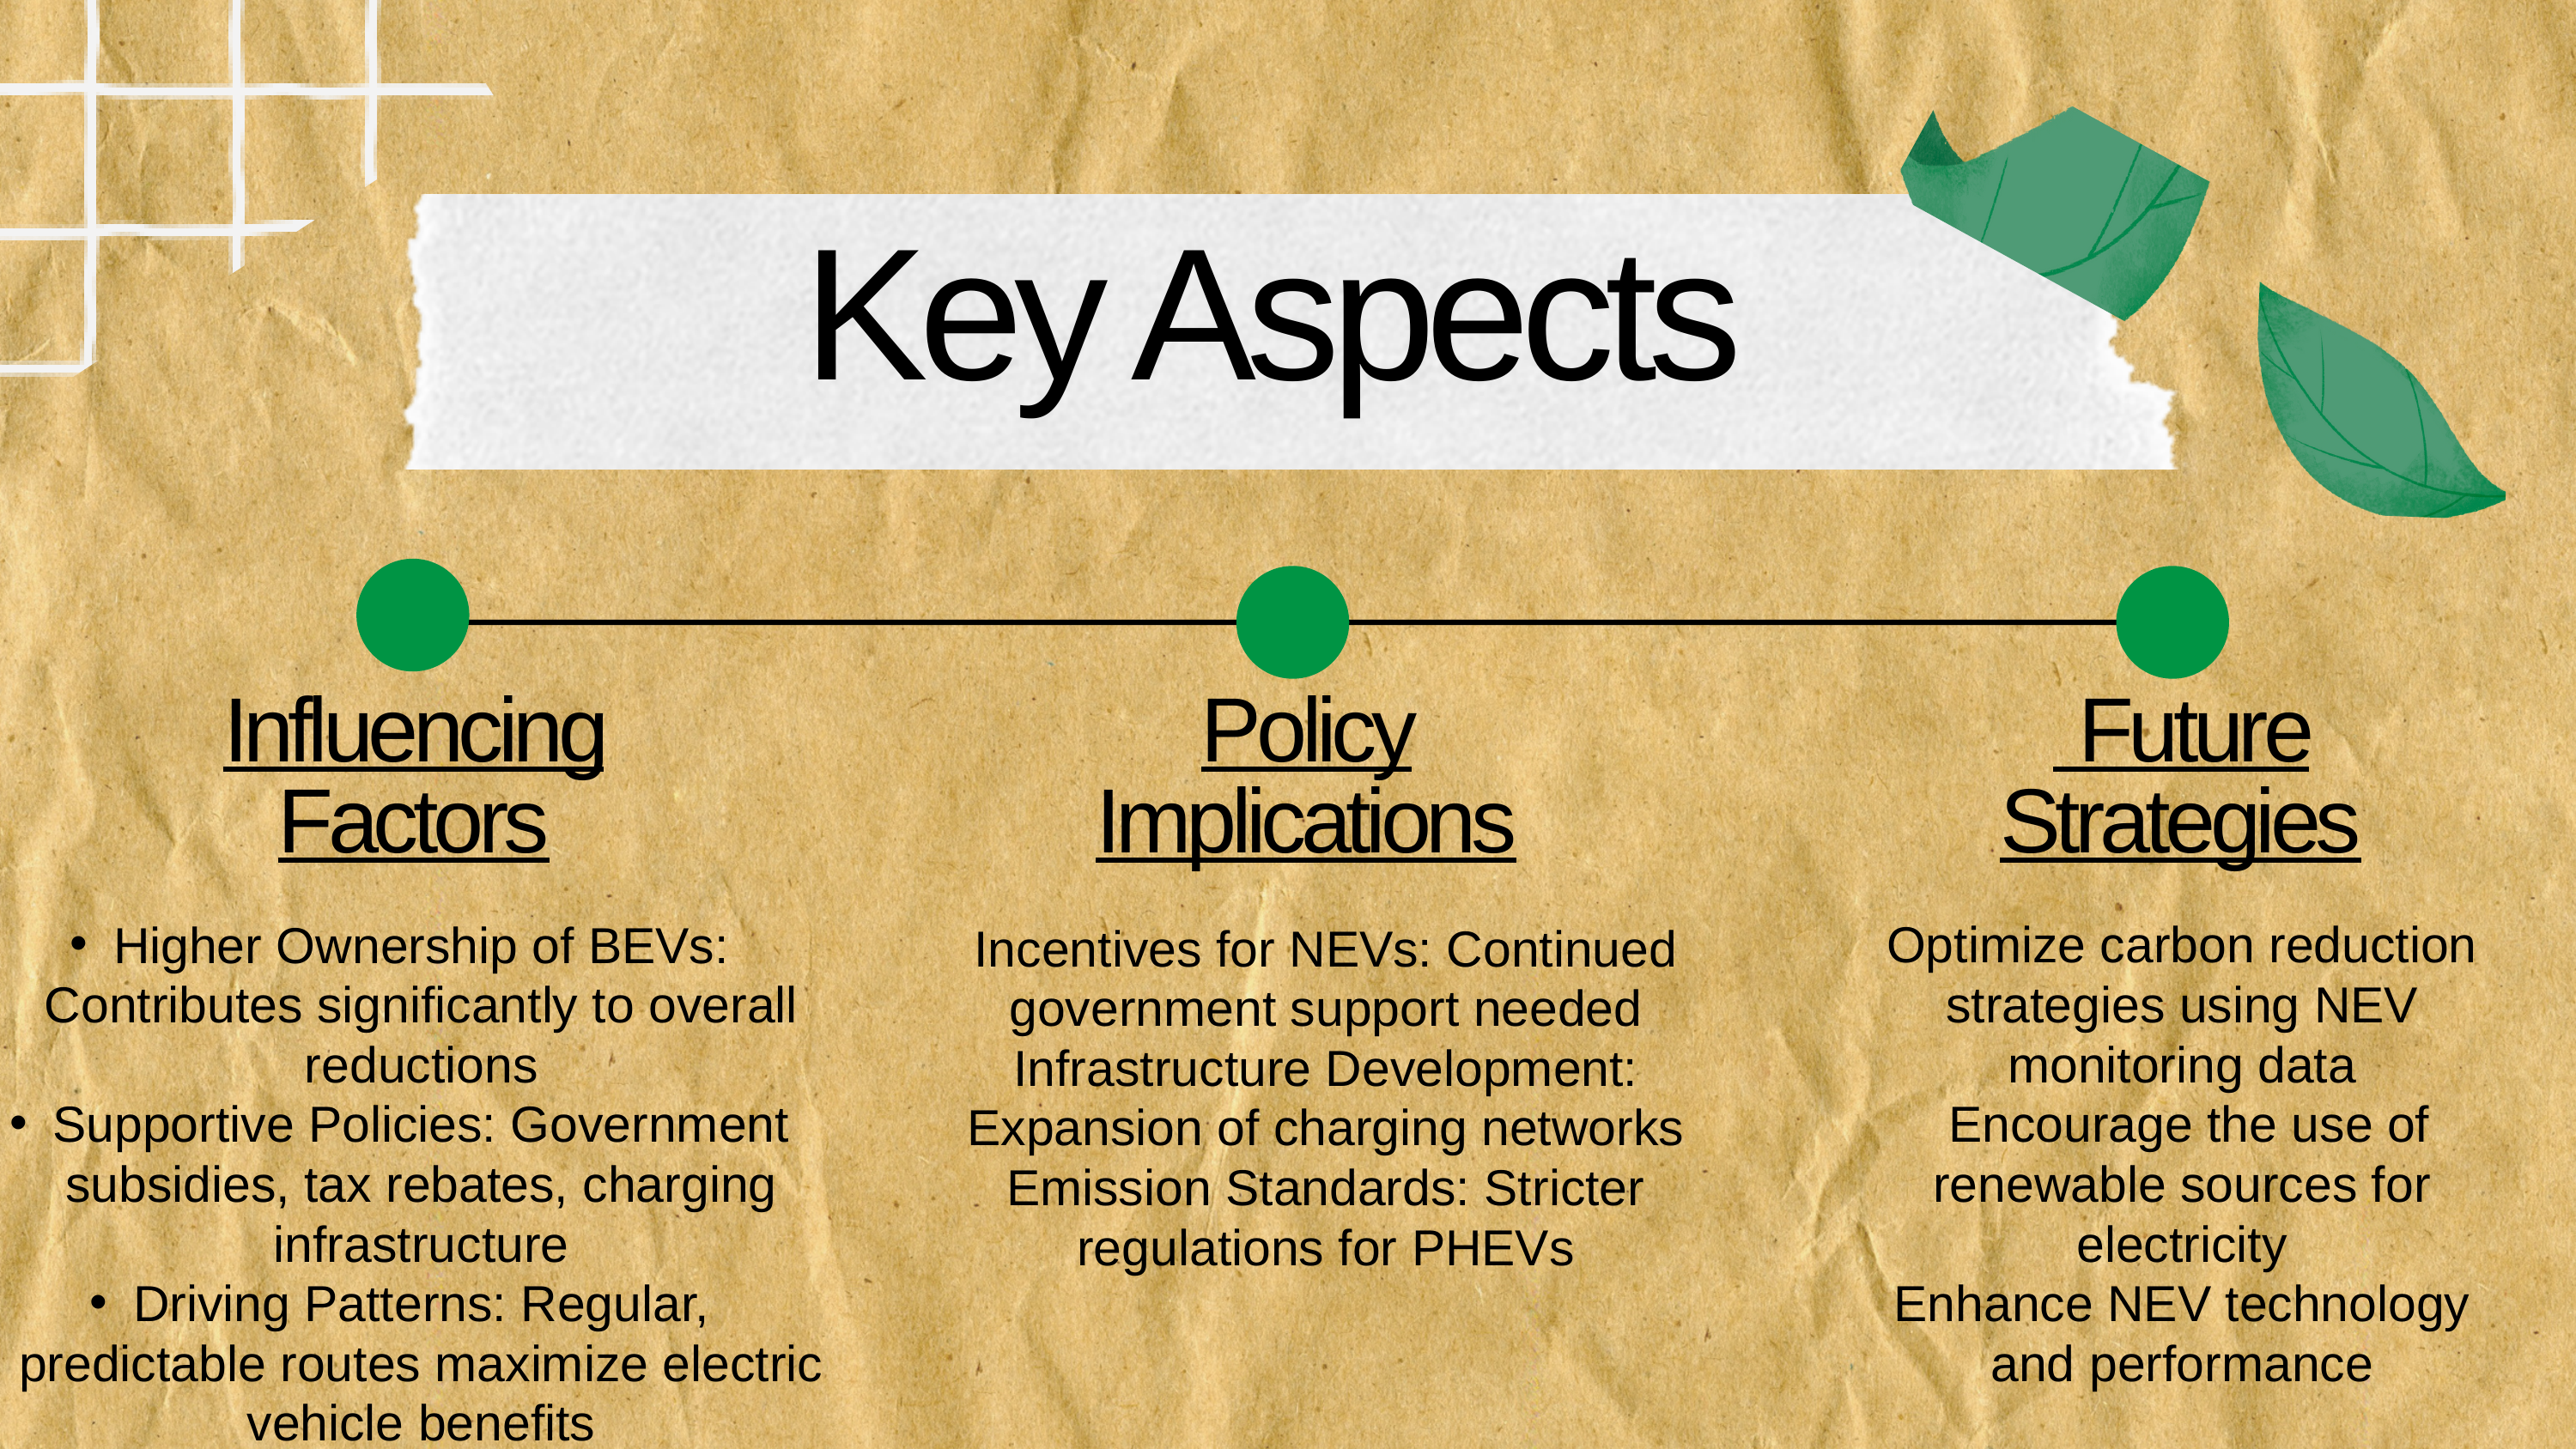

Key Aspects

Influencing Factors
Policy Implications
 Future Strategies
Optimize carbon reduction strategies using NEV monitoring data
 Encourage the use of renewable sources for electricity
Enhance NEV technology and performance

Higher Ownership of BEVs: Contributes significantly to overall reductions
Supportive Policies: Government subsidies, tax rebates, charging infrastructure
Driving Patterns: Regular, predictable routes maximize electric vehicle benefits

Incentives for NEVs: Continued government support needed
Infrastructure Development: Expansion of charging networks
Emission Standards: Stricter regulations for PHEVs